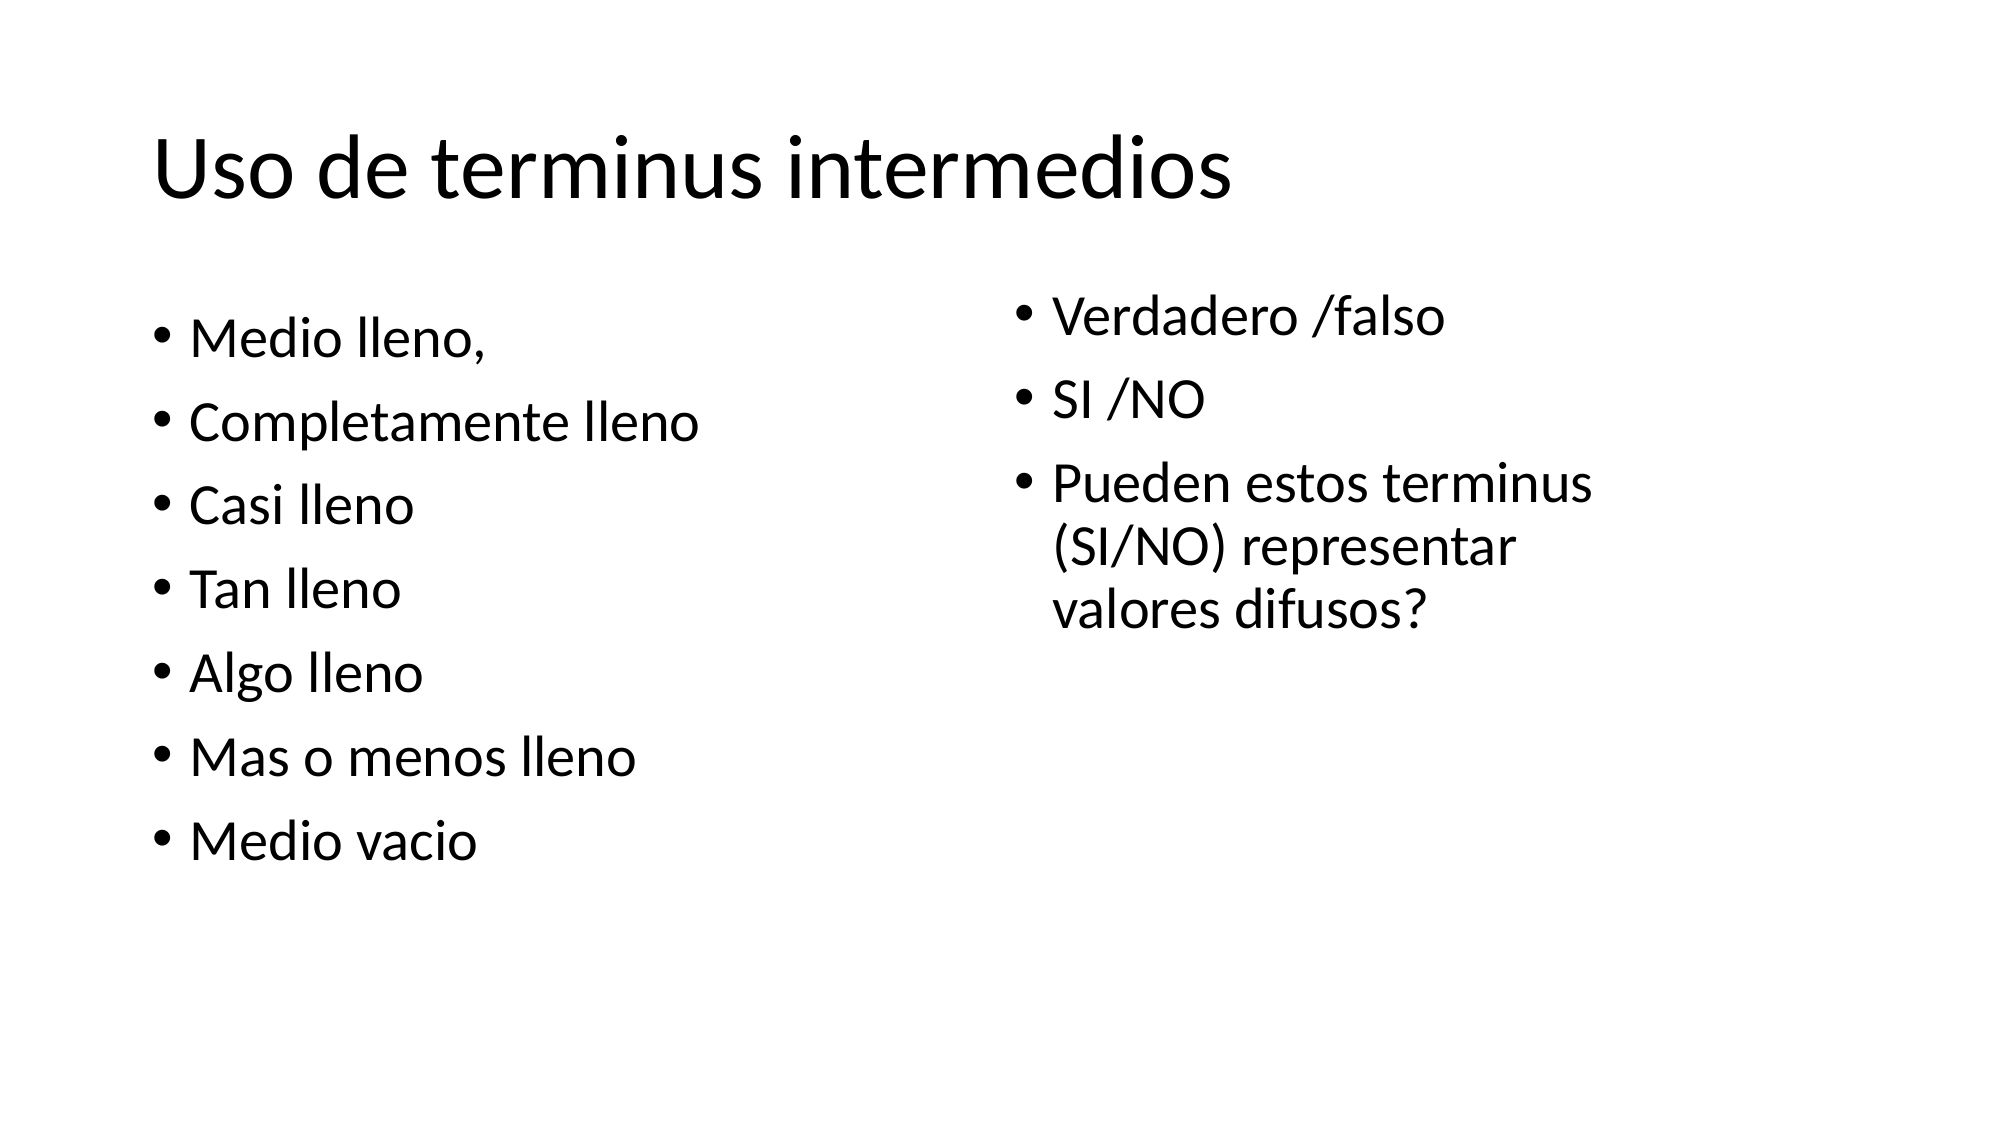

# Uso de terminus intermedios
Verdadero /falso
SI /NO
Pueden estos terminus (SI/NO) representar valores difusos?
Medio lleno,
Completamente lleno
Casi lleno
Tan lleno
Algo lleno
Mas o menos lleno
Medio vacio